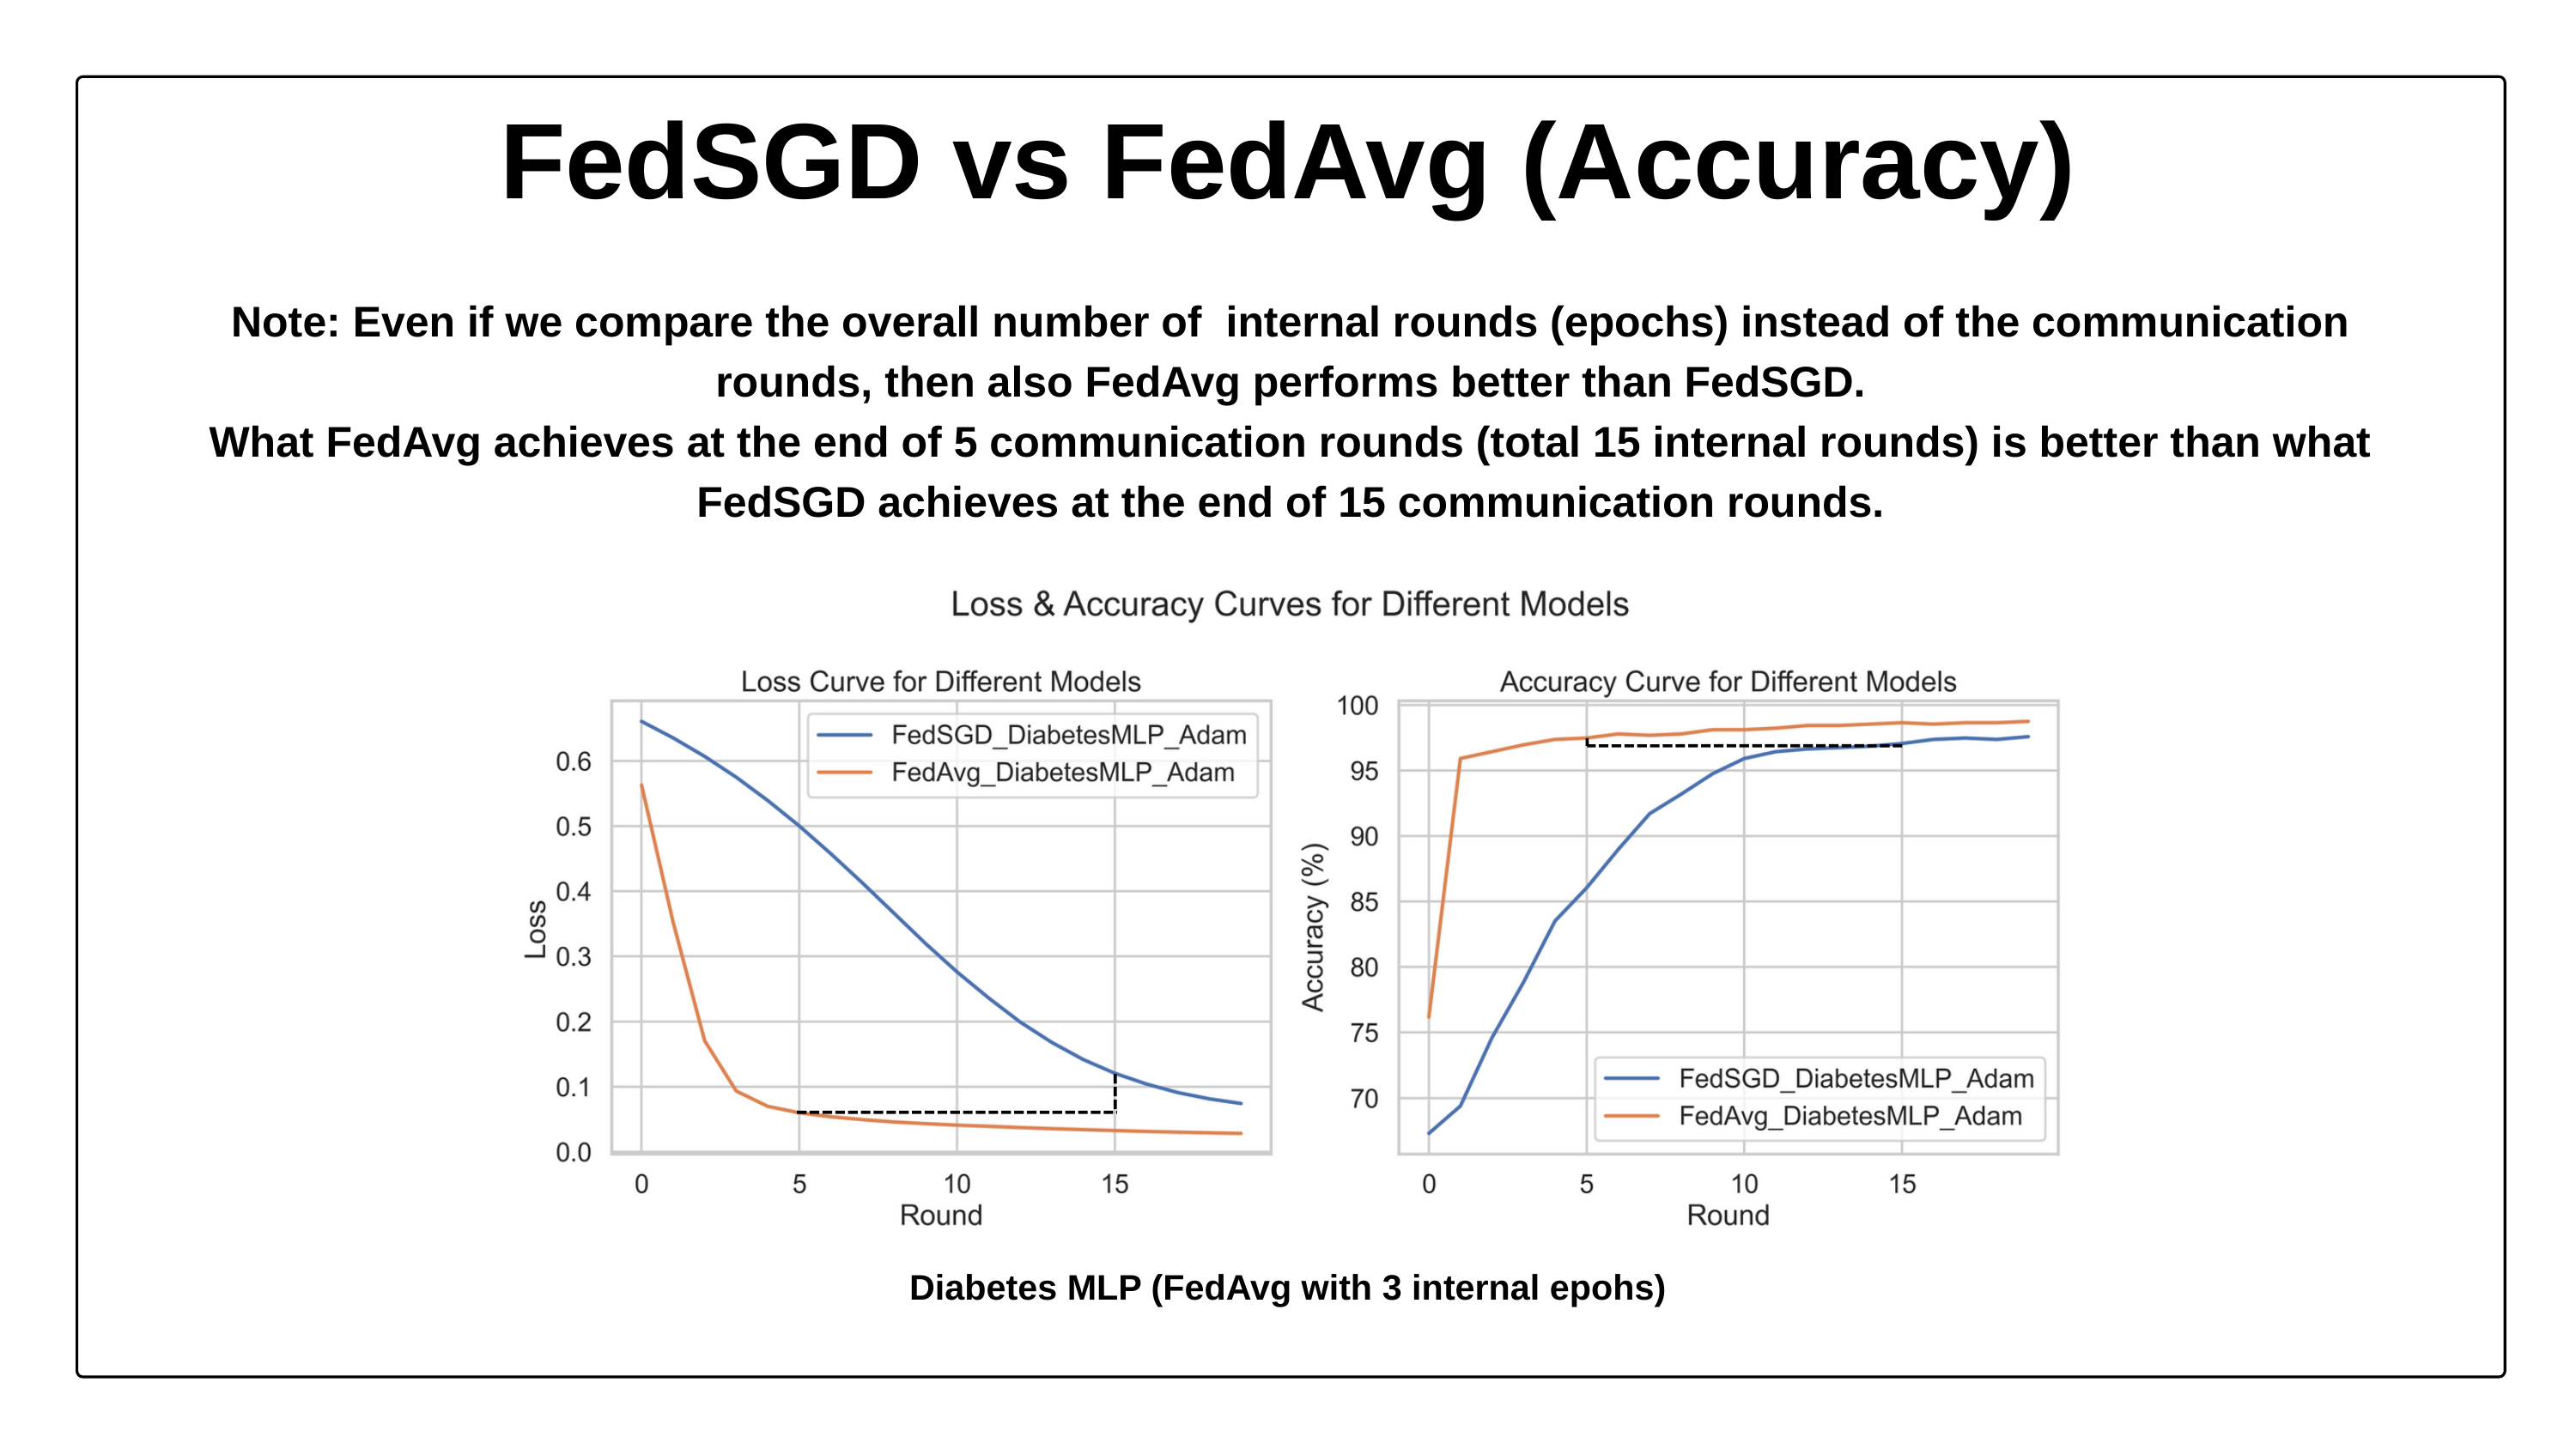

FedSGD vs FedAvg (Accuracy)
Note: Even if we compare the overall number of  internal rounds (epochs) instead of the communication rounds, then also FedAvg performs better than FedSGD.
What FedAvg achieves at the end of 5 communication rounds (total 15 internal rounds) is better than what FedSGD achieves at the end of 15 communication rounds.

Diabetes MLP (FedAvg with 3 internal epohs)